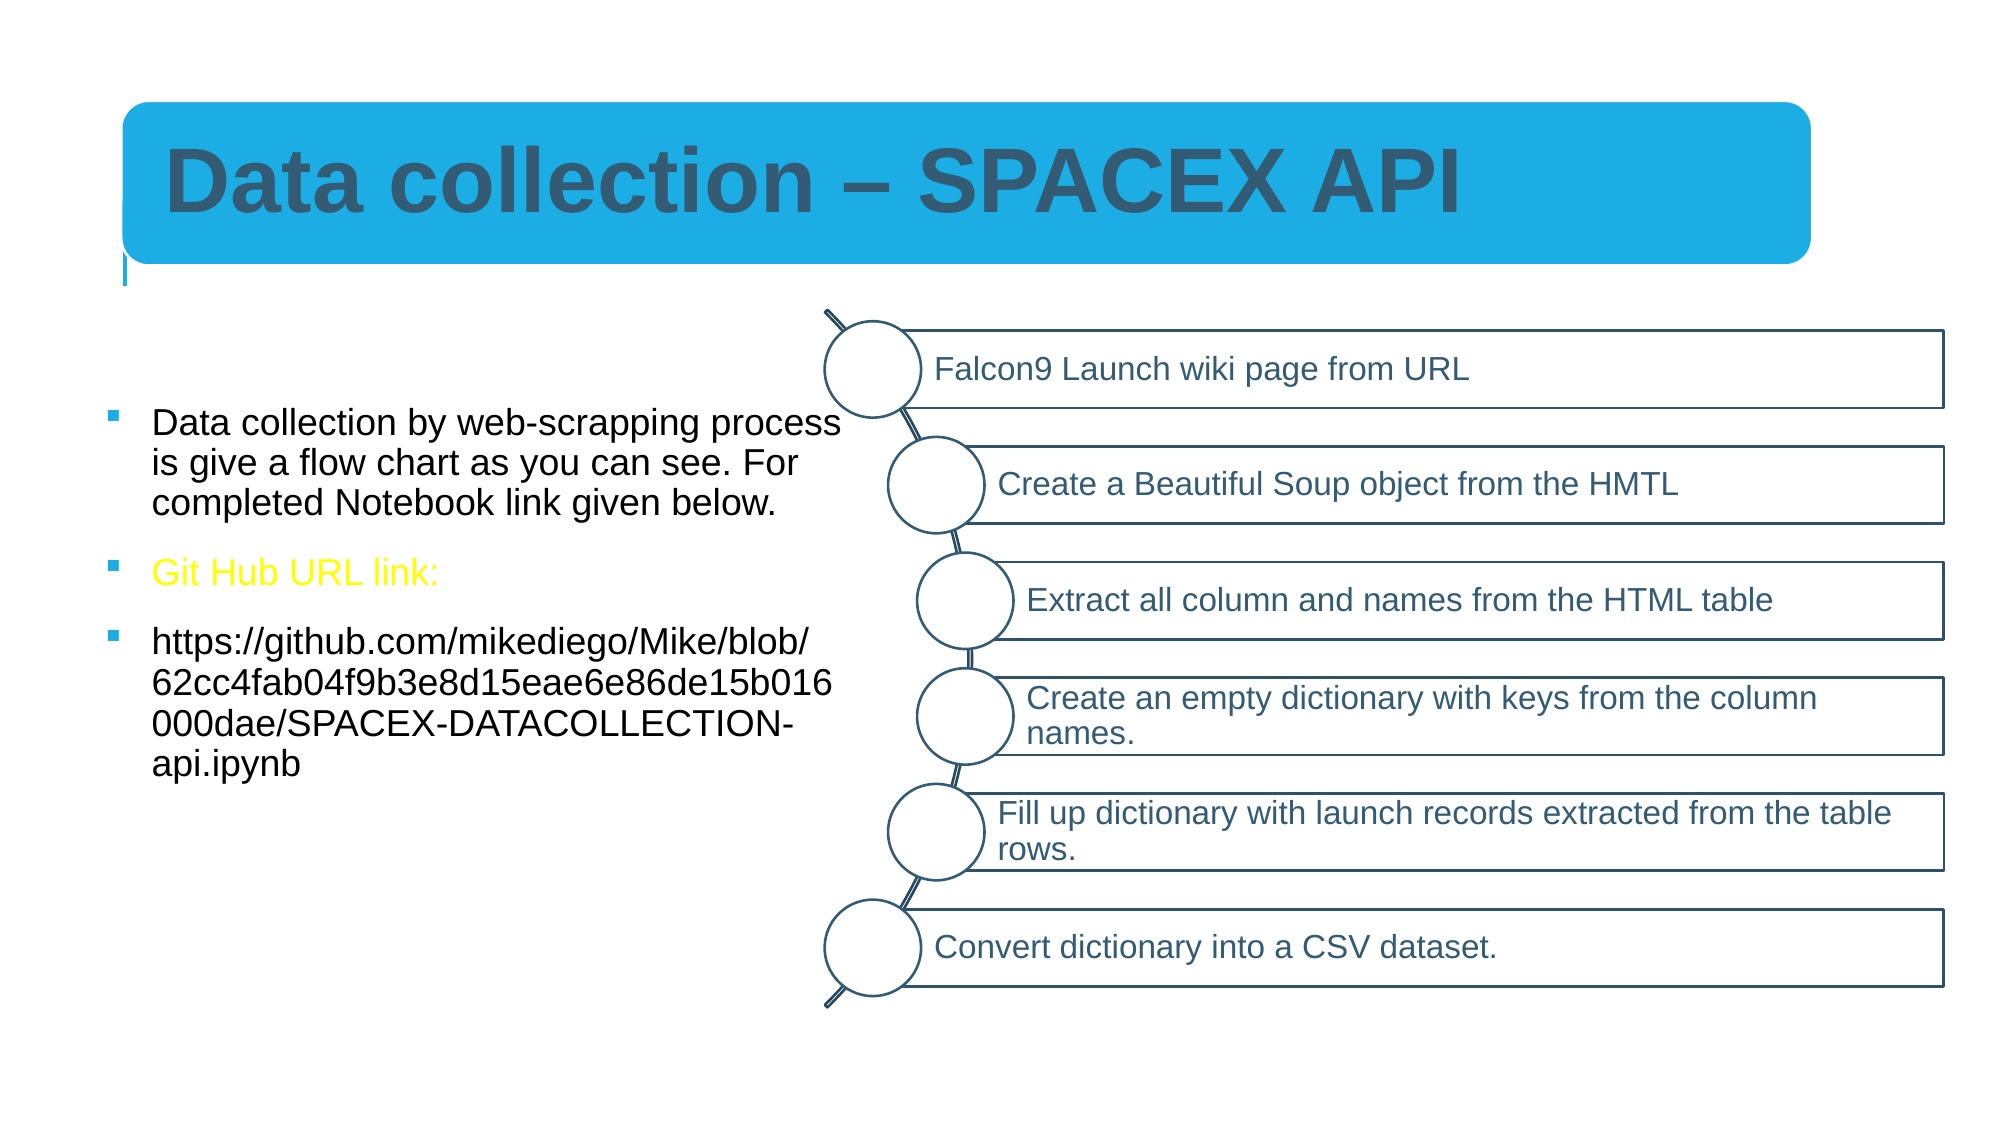

Data collection – SPACEX API
Data collection by web-scrapping process is give a flow chart as you can see. For completed Notebook link given below.
Git Hub URL link:
https://github.com/mikediego/Mike/blob/62cc4fab04f9b3e8d15eae6e86de15b016000dae/SPACEX-DATACOLLECTION-api.ipynb
Falcon9 Launch wiki page from URL
Create a Beautiful Soup object from the HMTL
Extract all column and names from the HTML table
Create an empty dictionary with keys from the column names.
Fill up dictionary with launch records extracted from the table rows.
Convert dictionary into a CSV dataset.